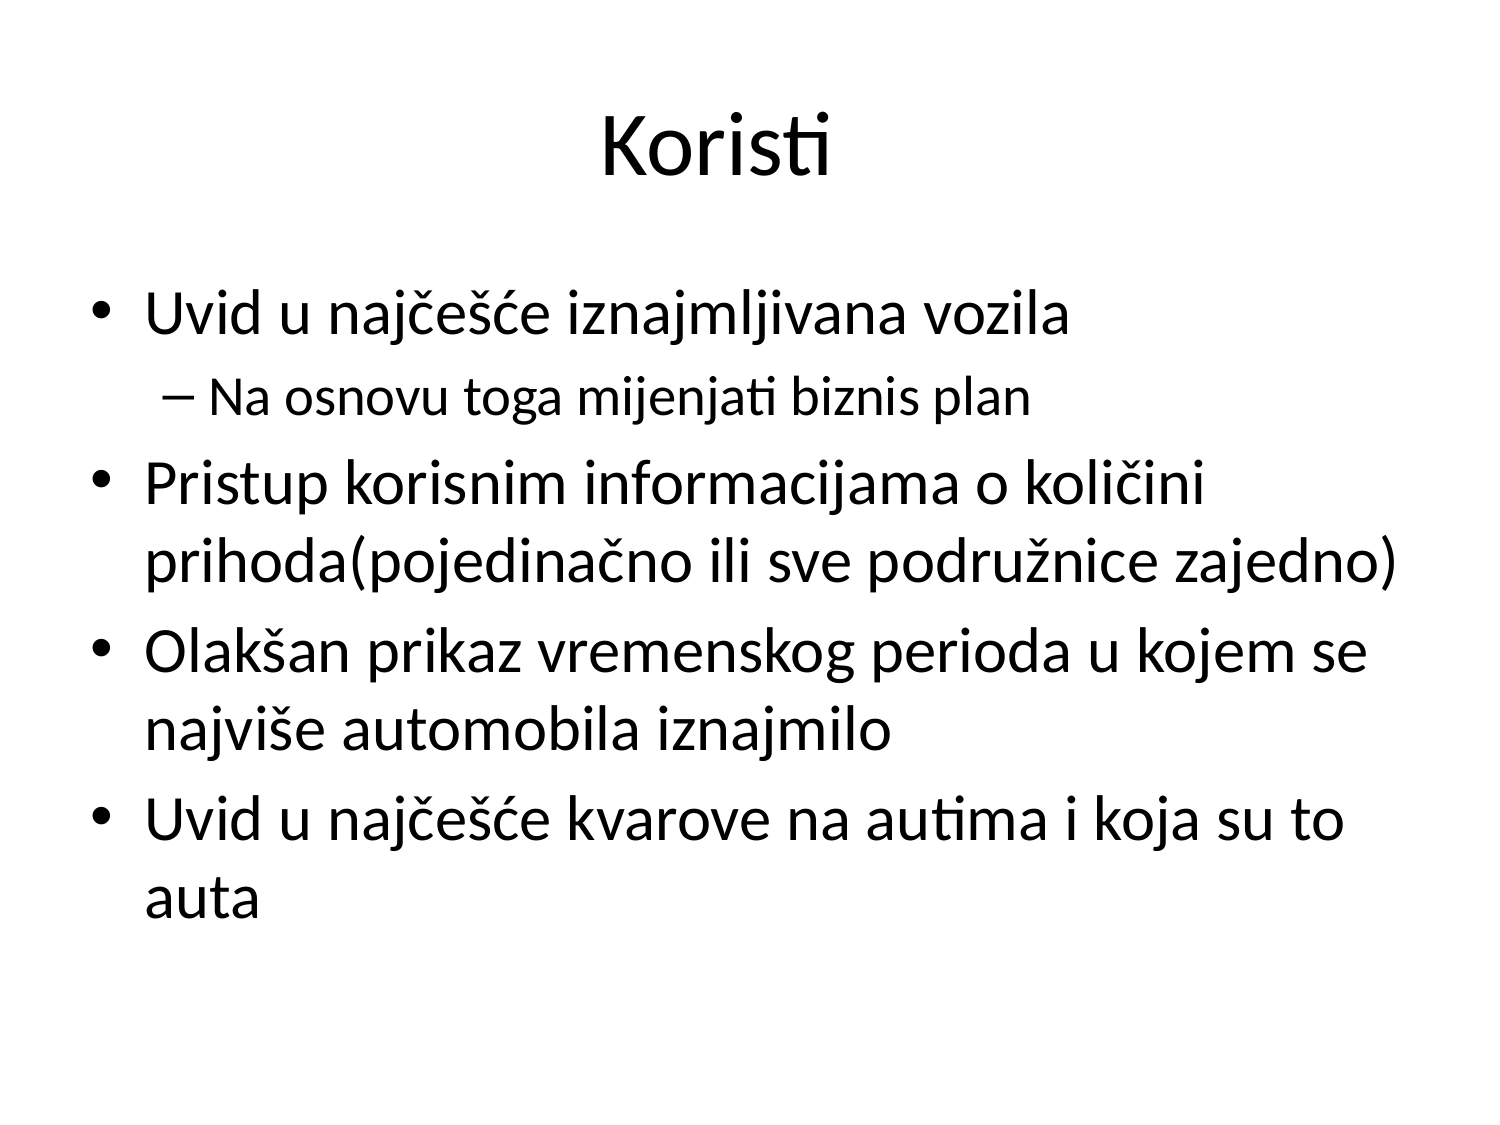

# Koristi
Uvid u najčešće iznajmljivana vozila
Na osnovu toga mijenjati biznis plan
Pristup korisnim informacijama o količini prihoda(pojedinačno ili sve podružnice zajedno)
Olakšan prikaz vremenskog perioda u kojem se najviše automobila iznajmilo
Uvid u najčešće kvarove na autima i koja su to auta